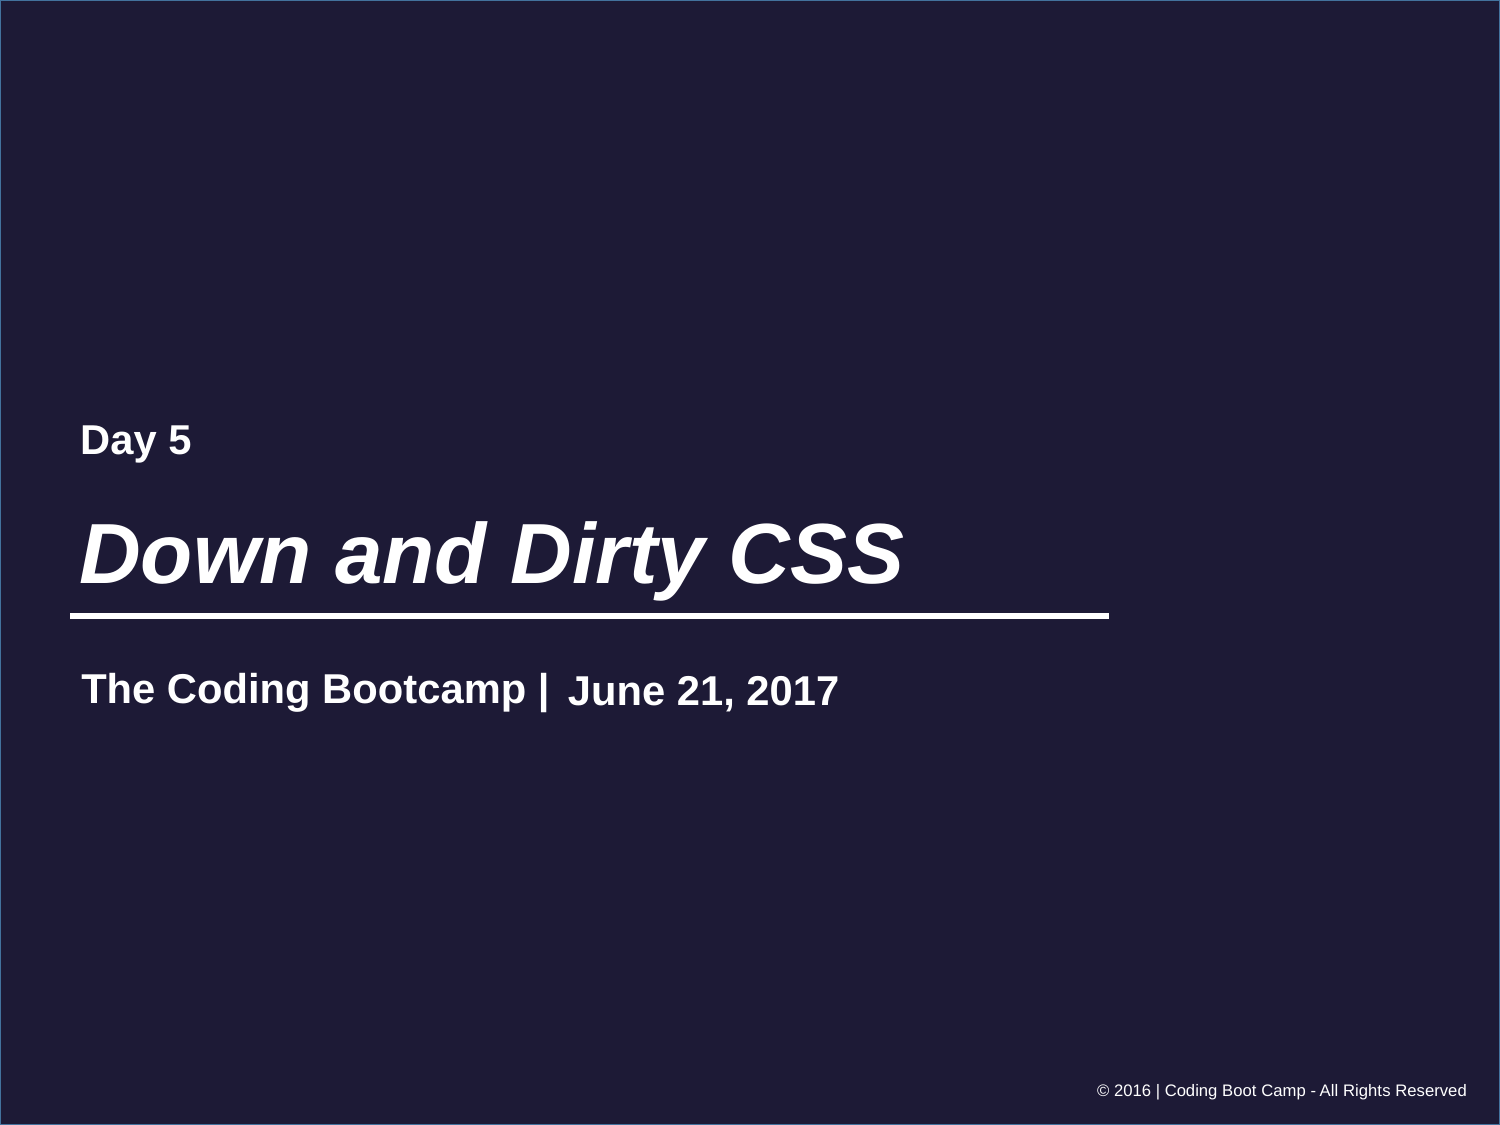

Day 5
# Down and Dirty CSS
June 21, 2017